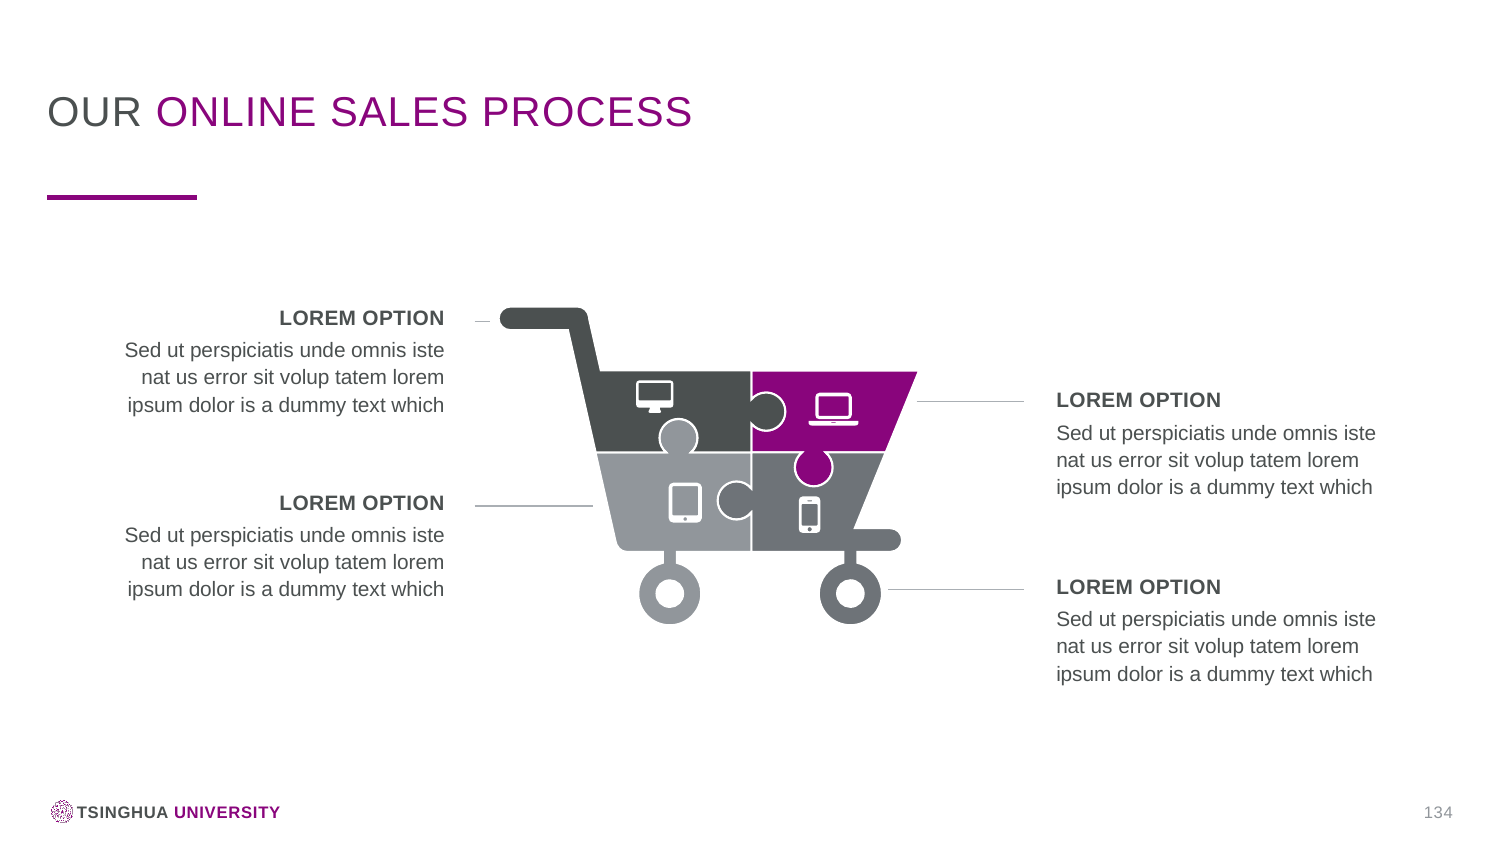

Our online sales process

Lorem option

Sed ut perspiciatis unde omnis iste nat us error sit volup tatem lorem ipsum dolor is a dummy text which

Lorem option

Sed ut perspiciatis unde omnis iste nat us error sit volup tatem lorem ipsum dolor is a dummy text which

Lorem option

Sed ut perspiciatis unde omnis iste nat us error sit volup tatem lorem ipsum dolor is a dummy text which
Lorem option
Sed ut perspiciatis unde omnis iste nat us error sit volup tatem lorem ipsum dolor is a dummy text which